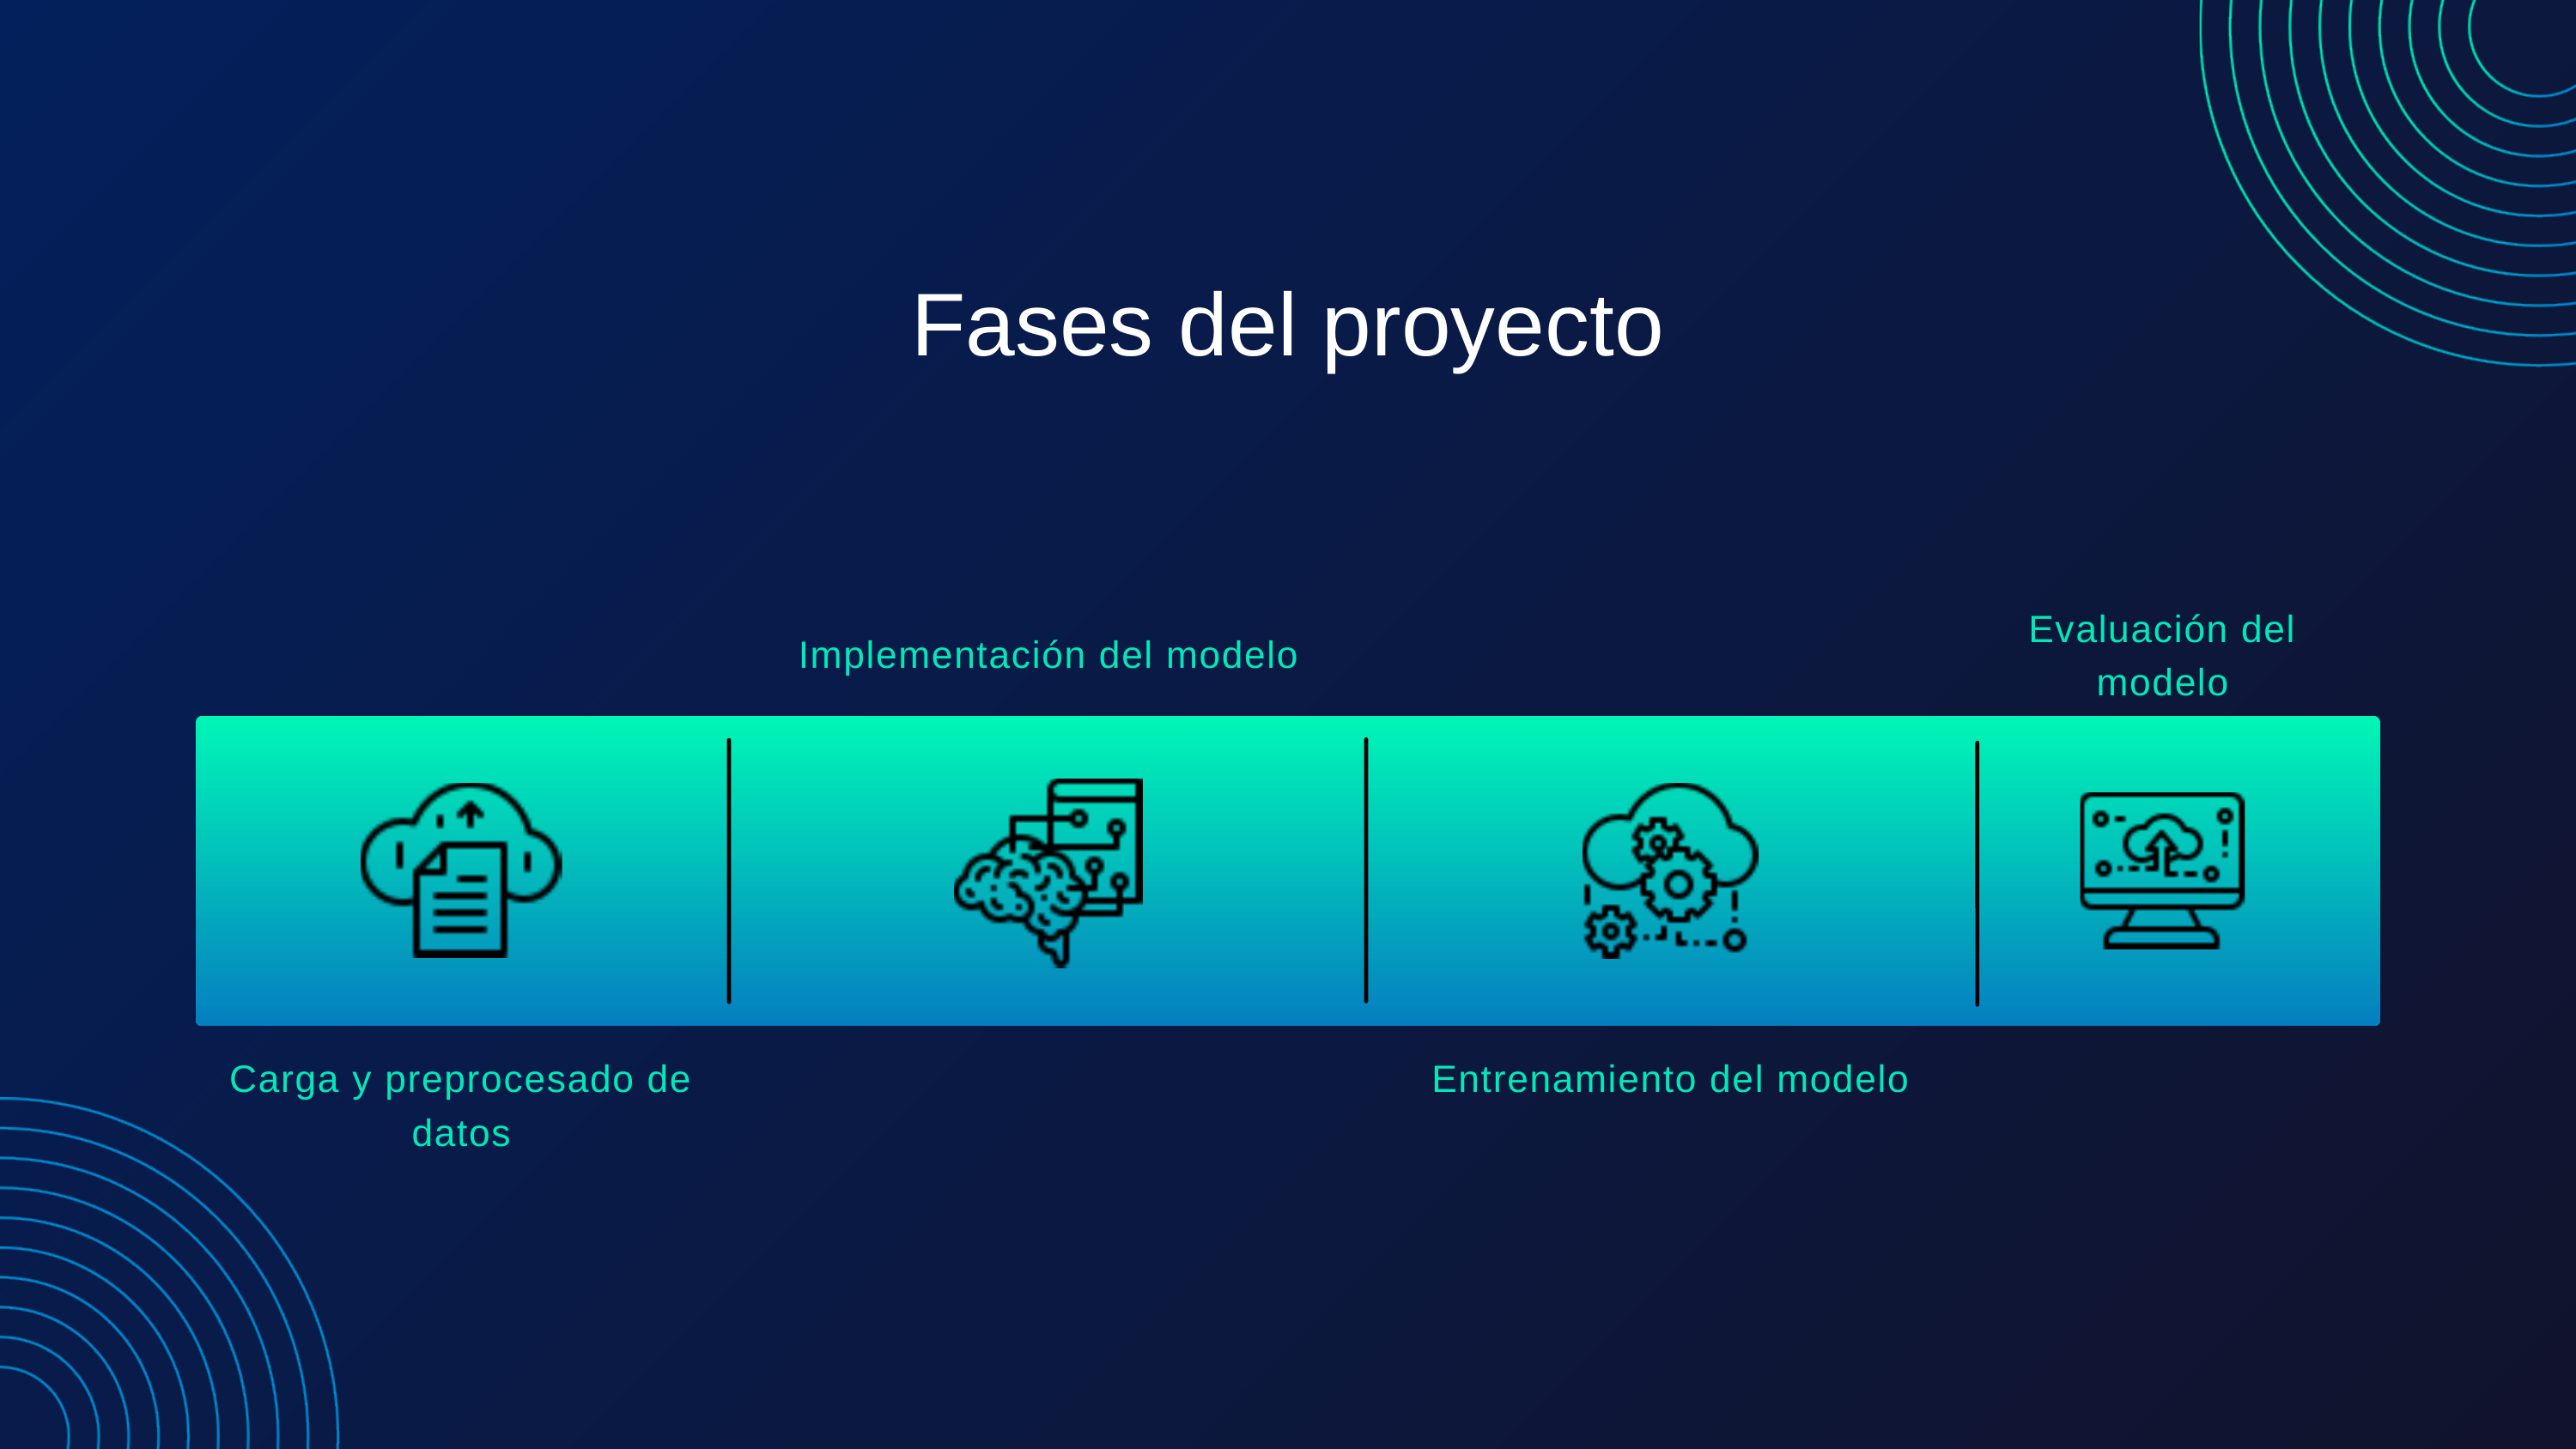

Fases del proyecto
Evaluación del modelo
Implementación del modelo

Carga y preprocesado de datos
Entrenamiento del modelo